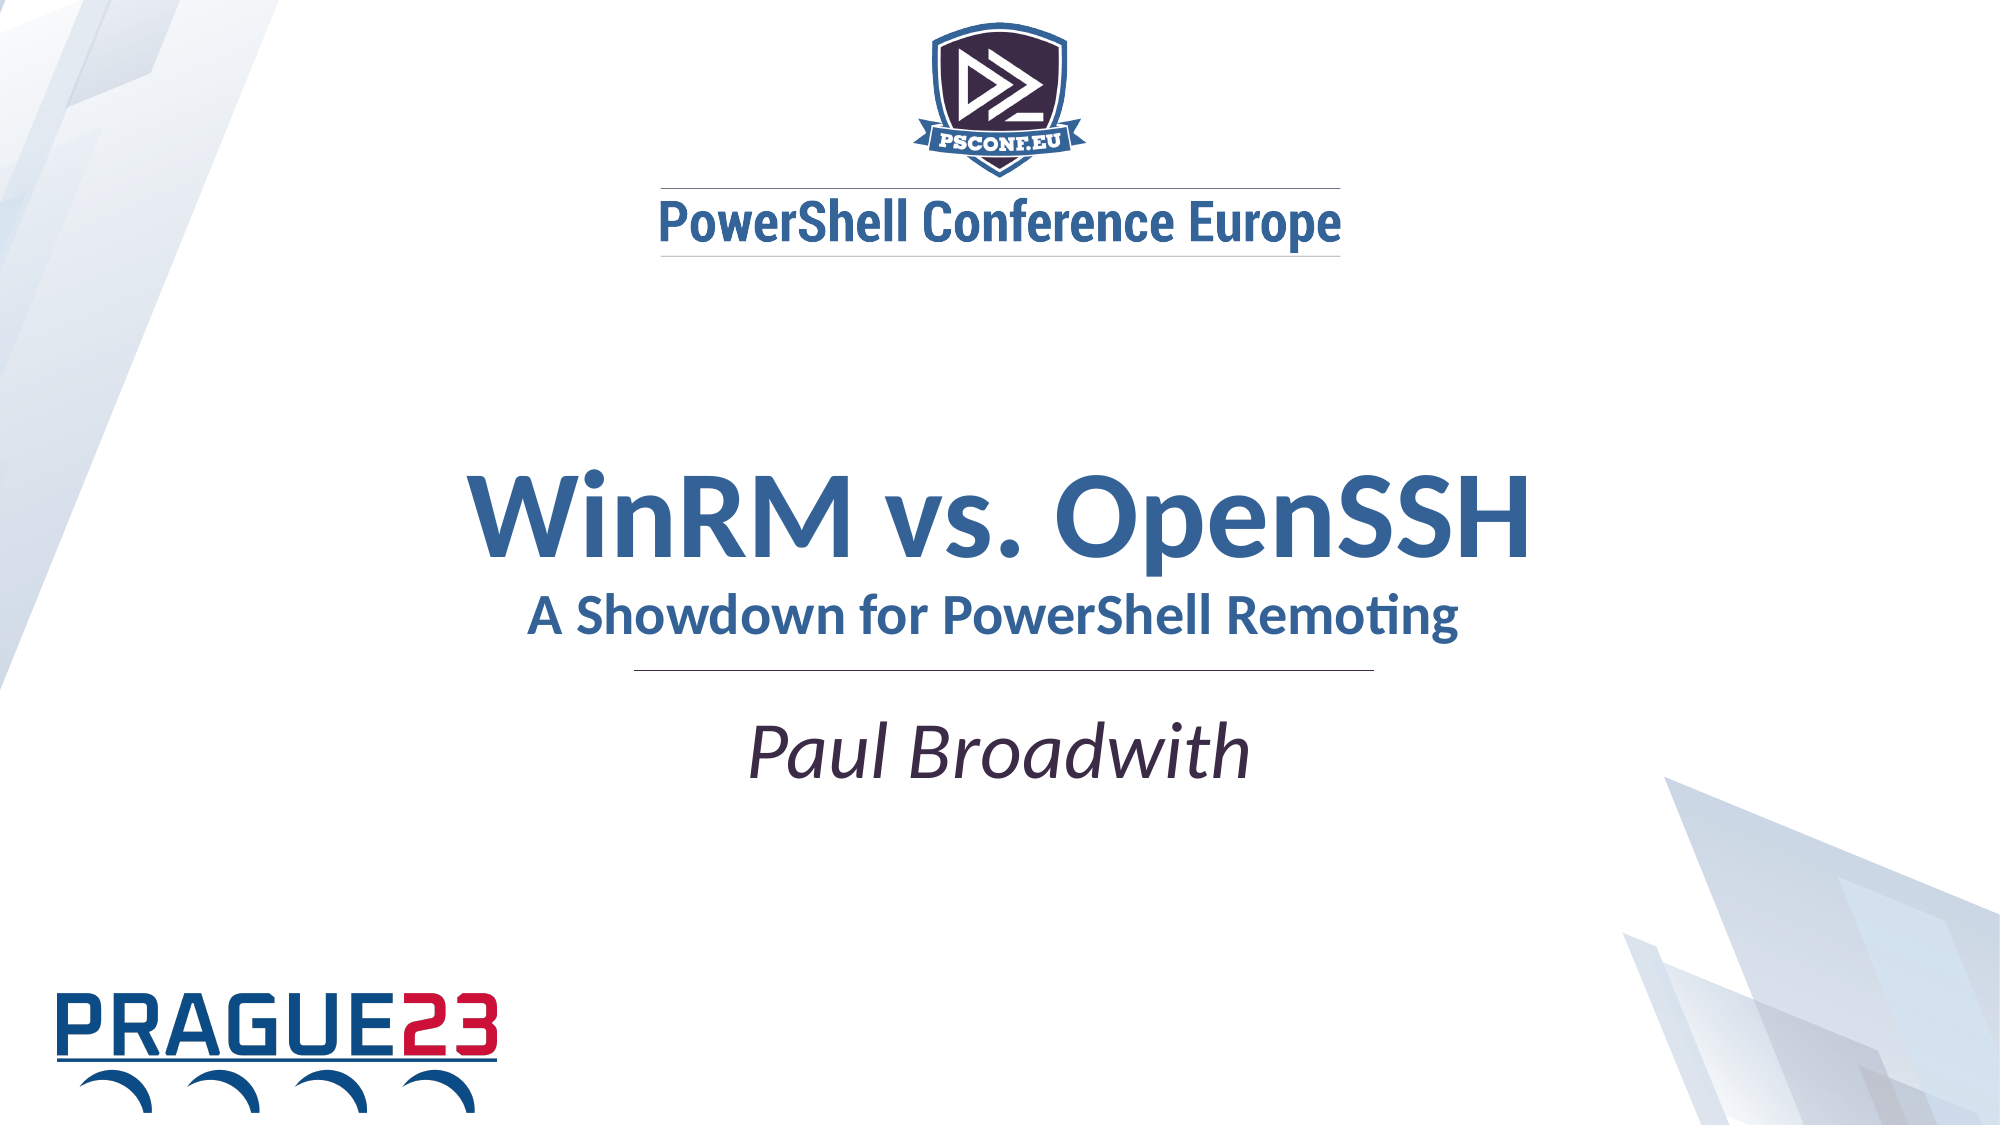

WinRM vs. OpenSSH
A Showdown for PowerShell Remoting
Paul Broadwith